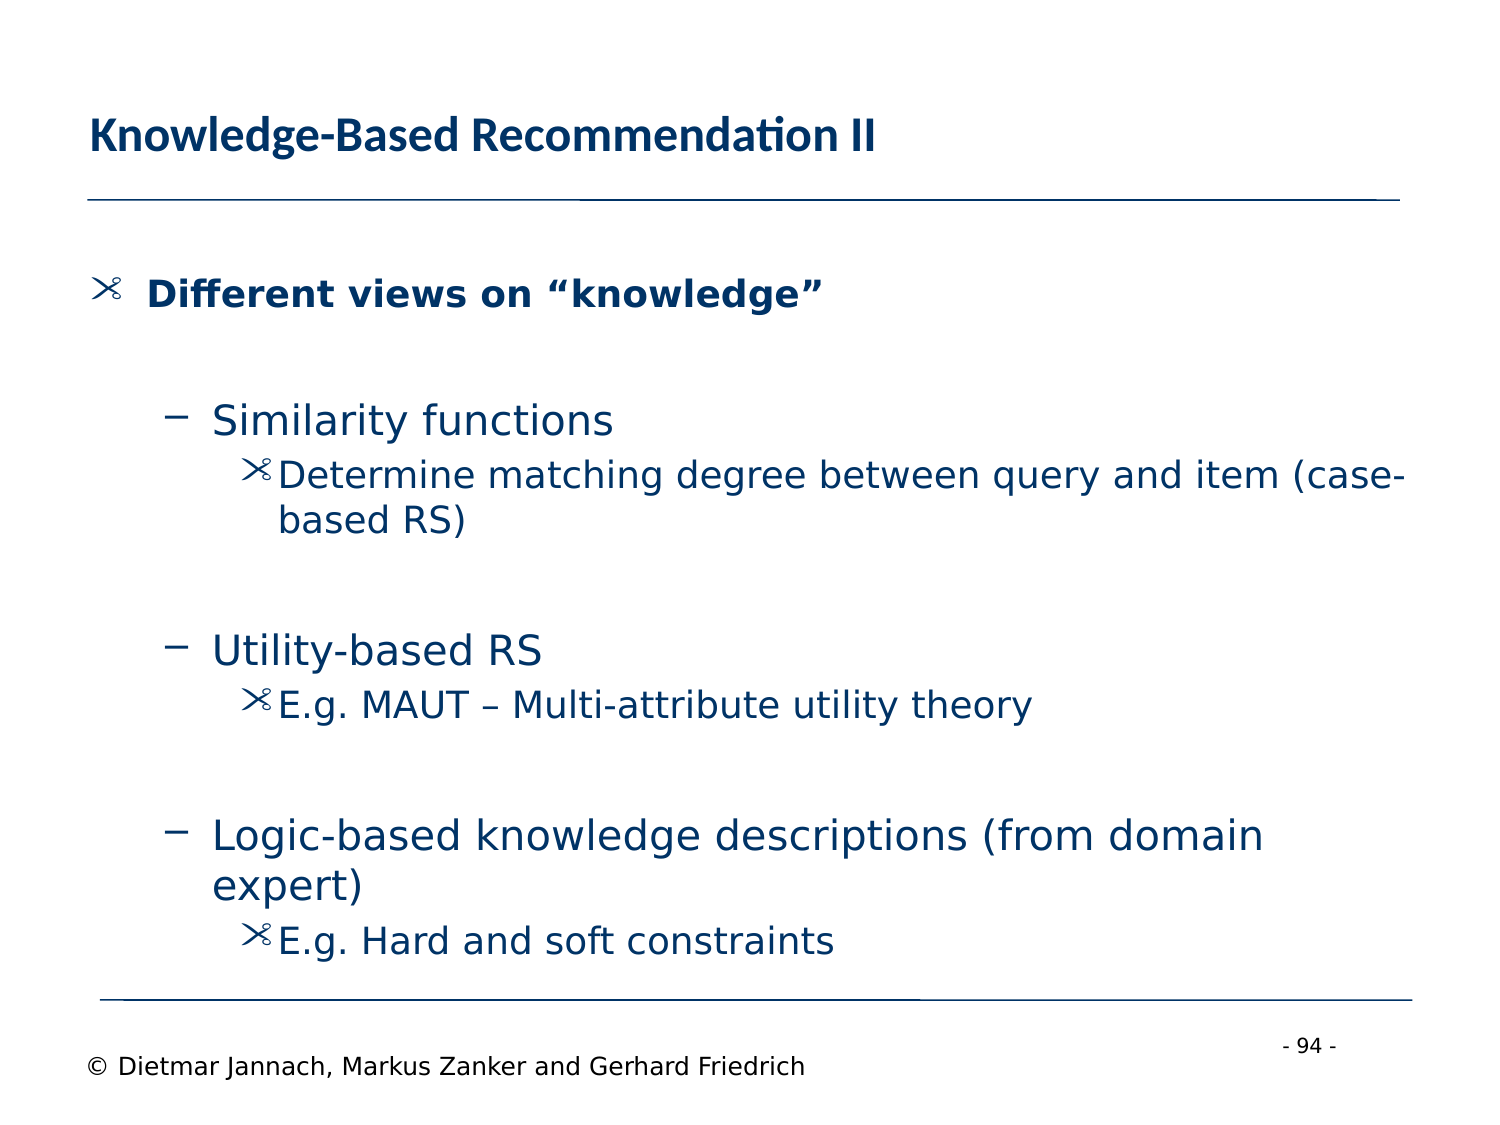

# Knowledge-Based Recommendation II
Different views on “knowledge”

Similarity functions
Determine matching degree between query and item (case-based RS)

Utility-based RS
E.g. MAUT – Multi-attribute utility theory

Logic-based knowledge descriptions (from domain expert)
E.g. Hard and soft constraints